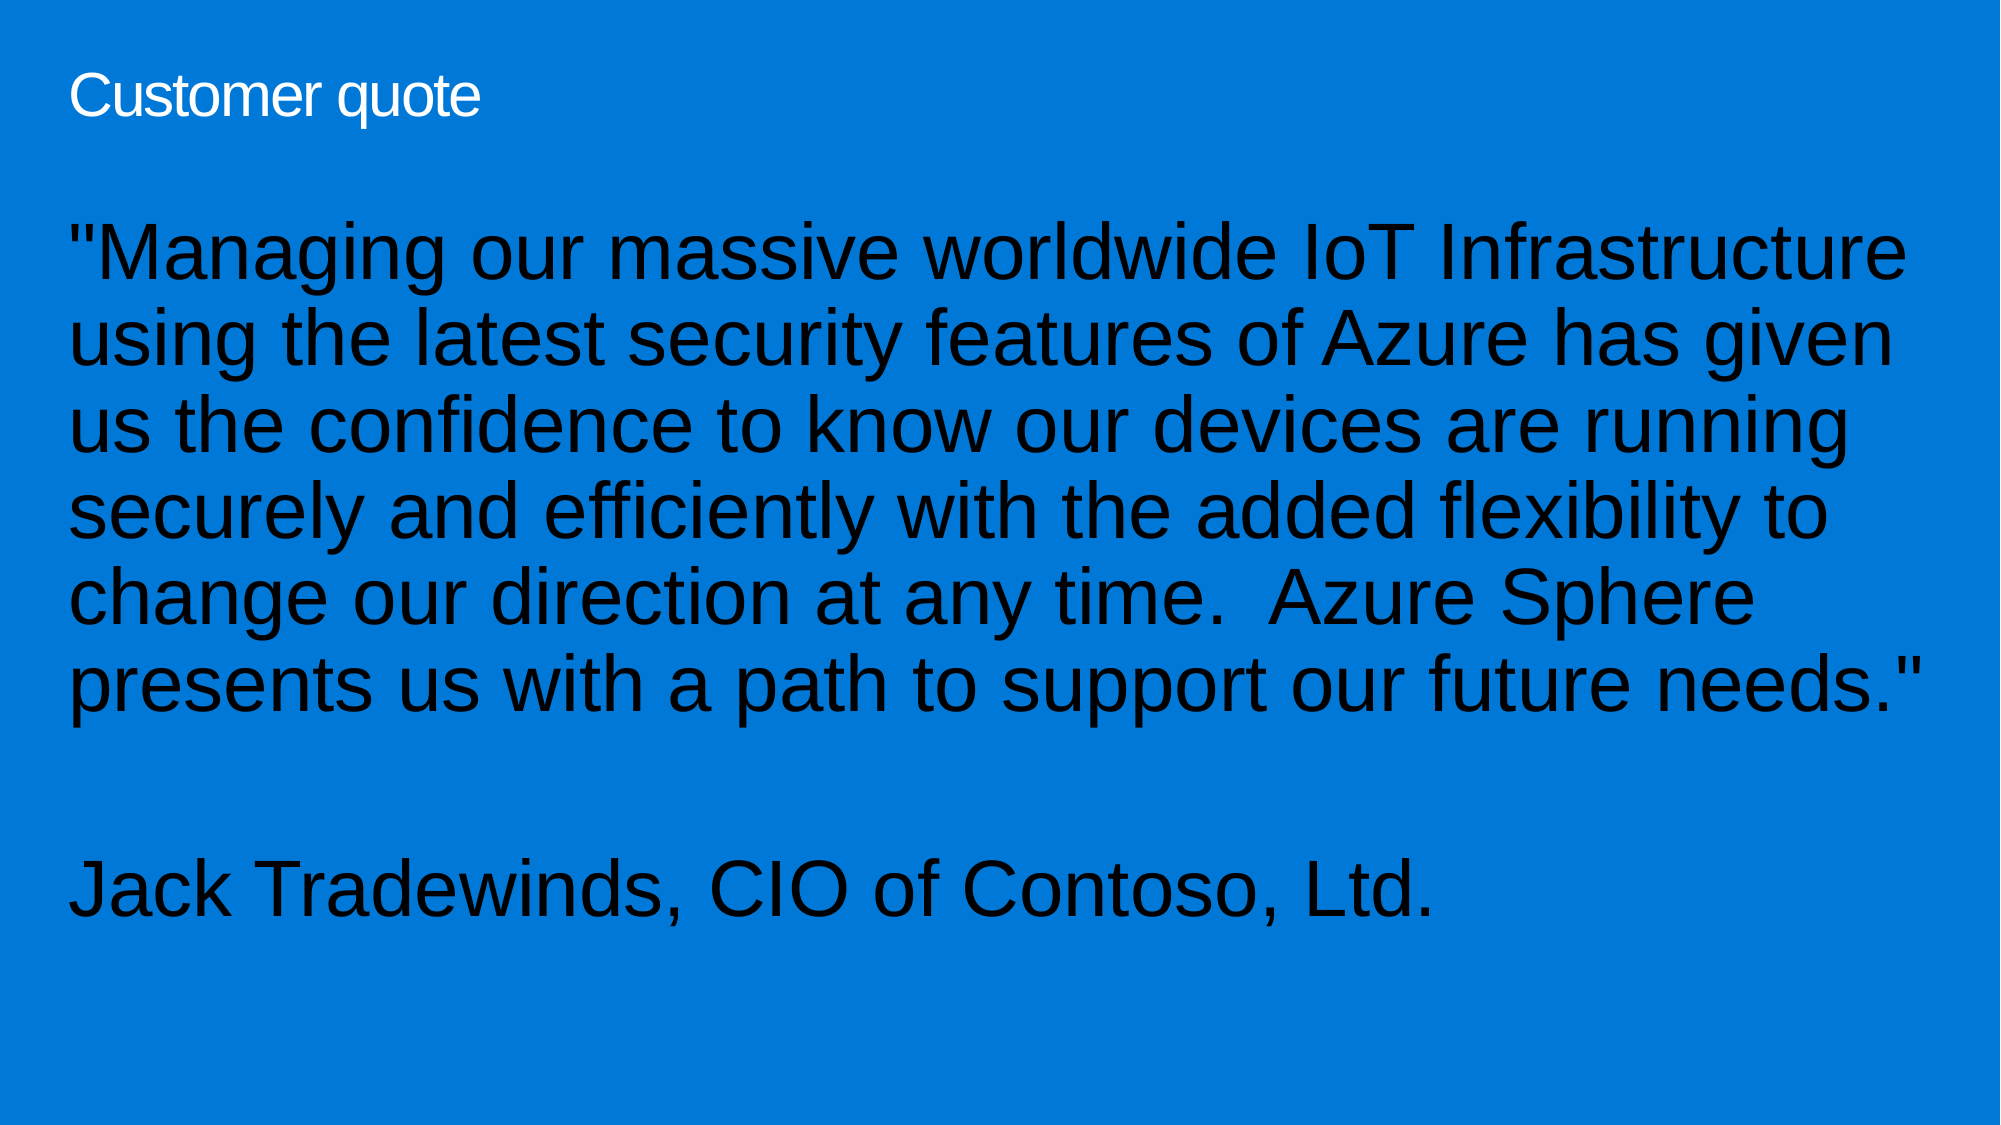

# Customer quote
"Managing our massive worldwide IoT Infrastructure using the latest security features of Azure has given us the confidence to know our devices are running securely and efficiently with the added flexibility to change our direction at any time.  Azure Sphere presents us with a path to support our future needs."

Jack Tradewinds, CIO of Contoso, Ltd.